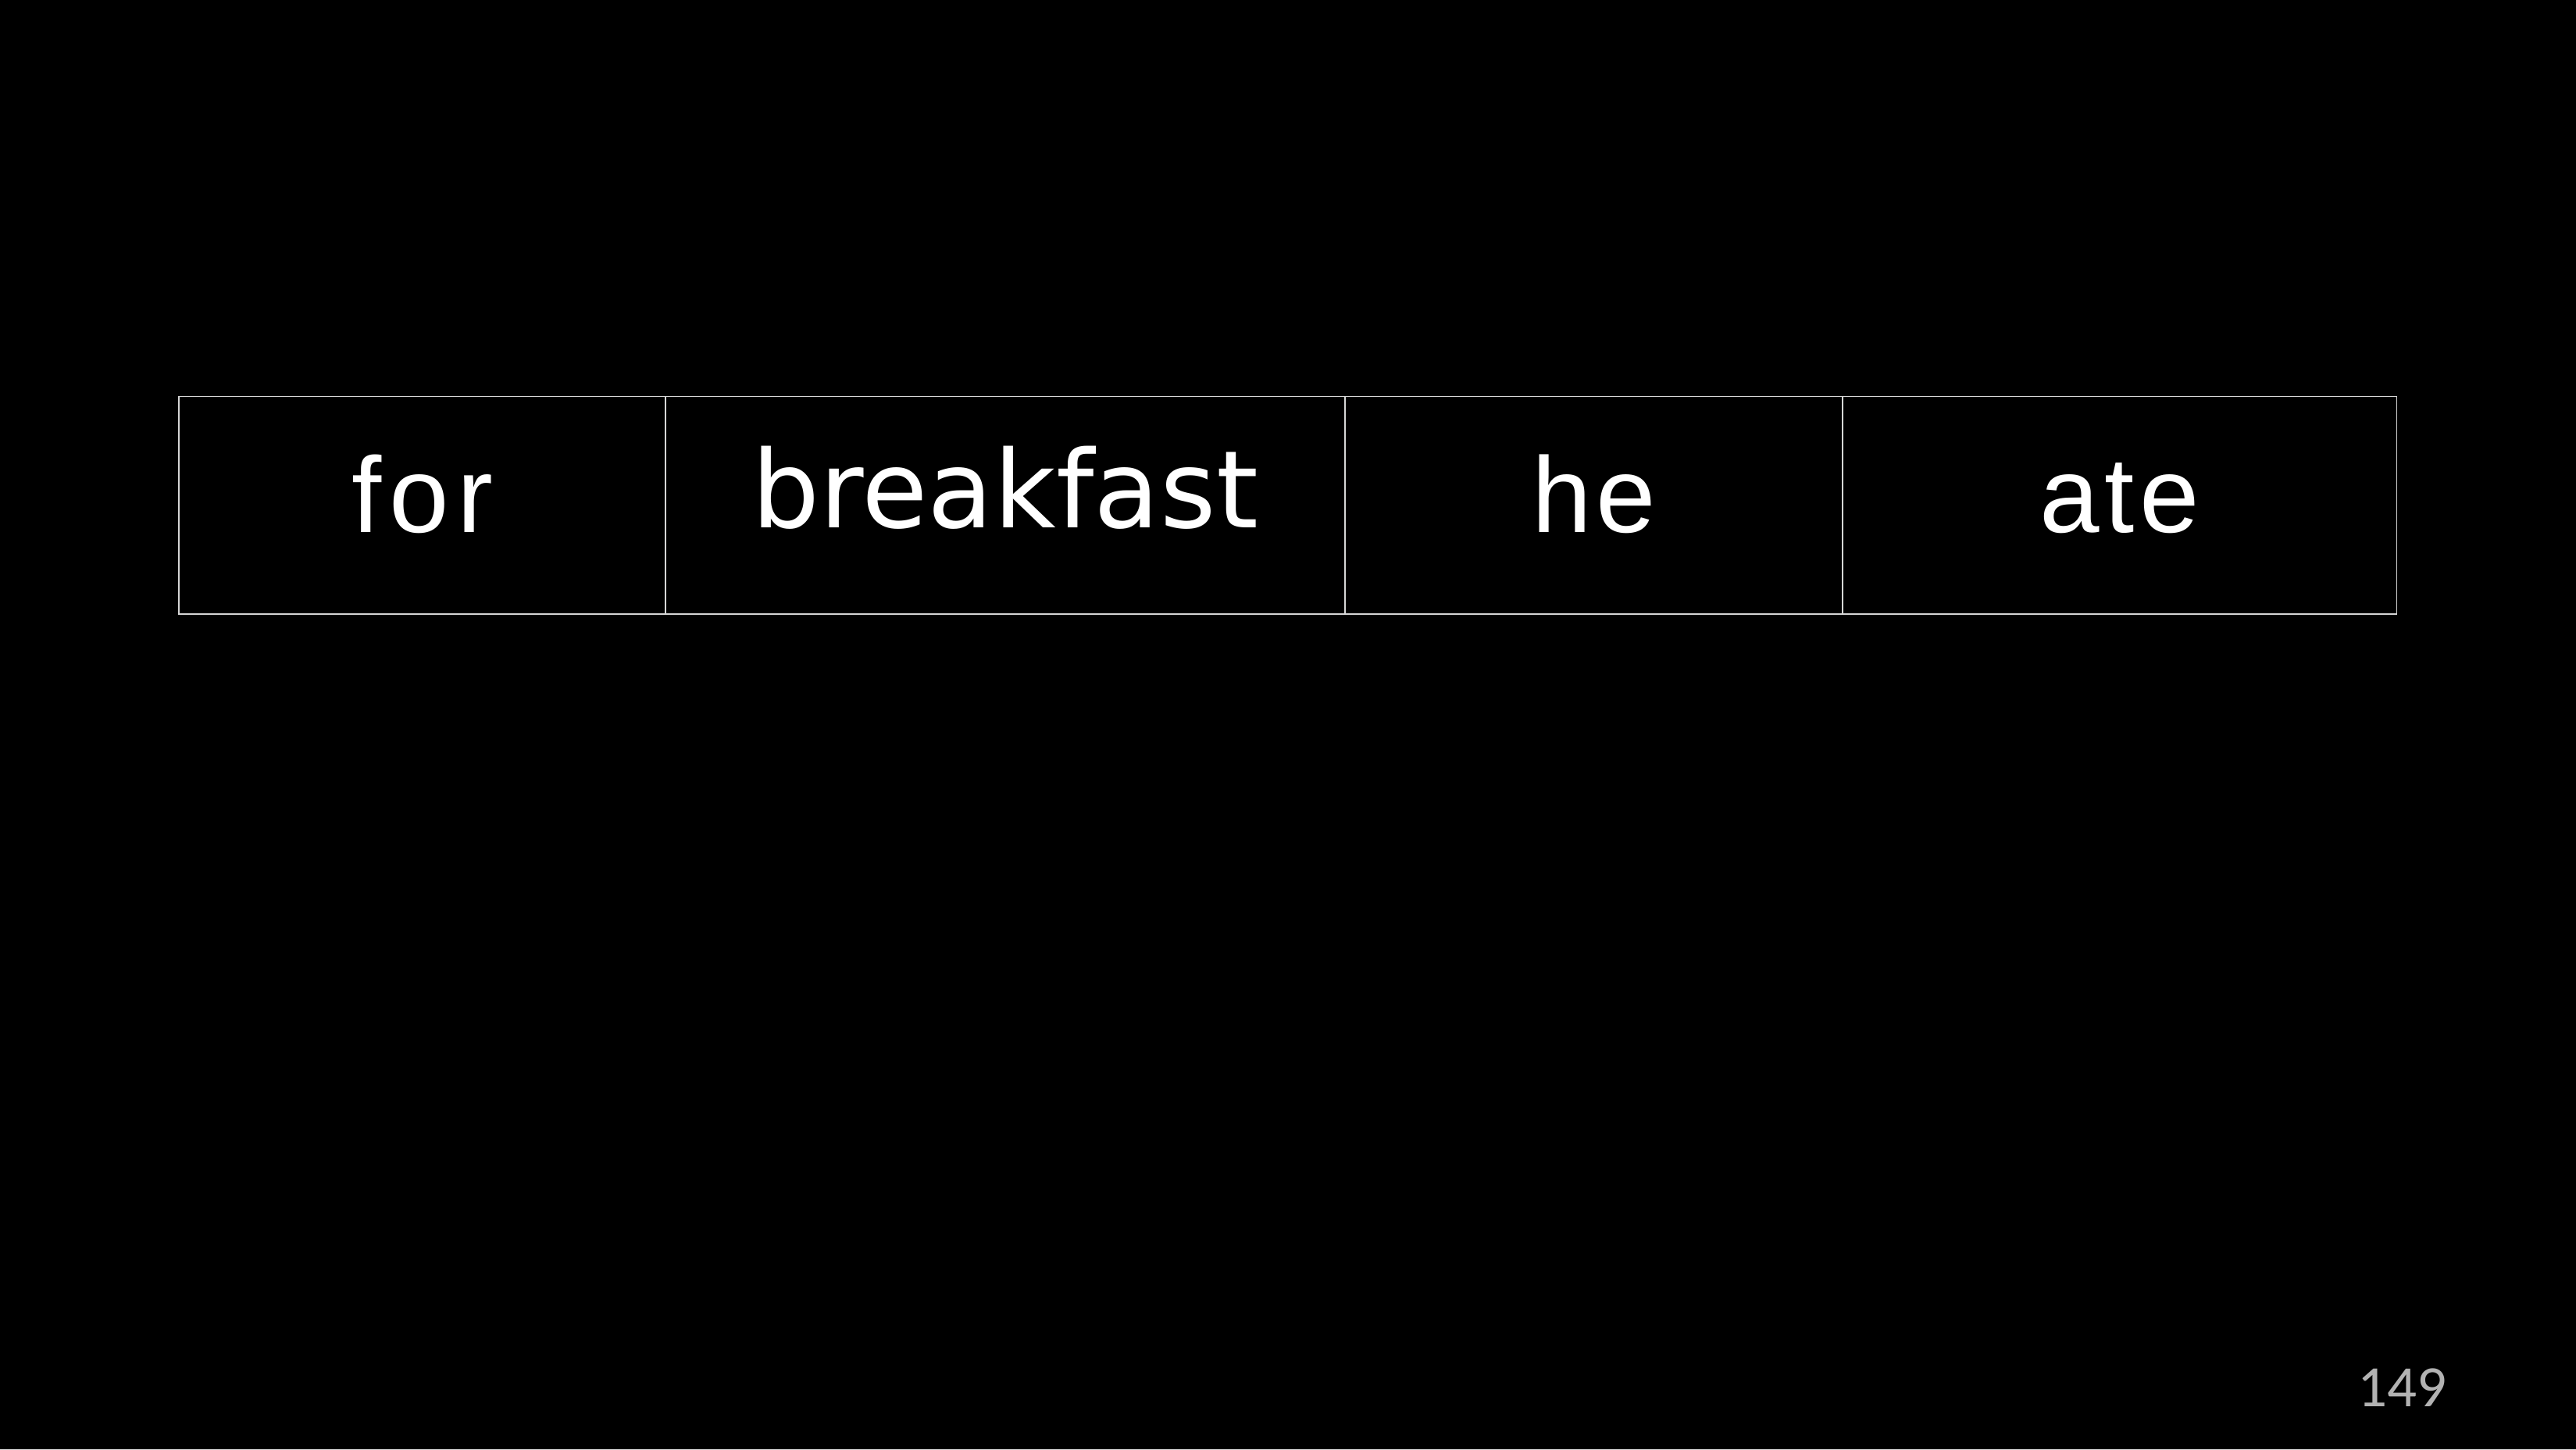

| for | breakfast | he | ate |
| --- | --- | --- | --- |
149